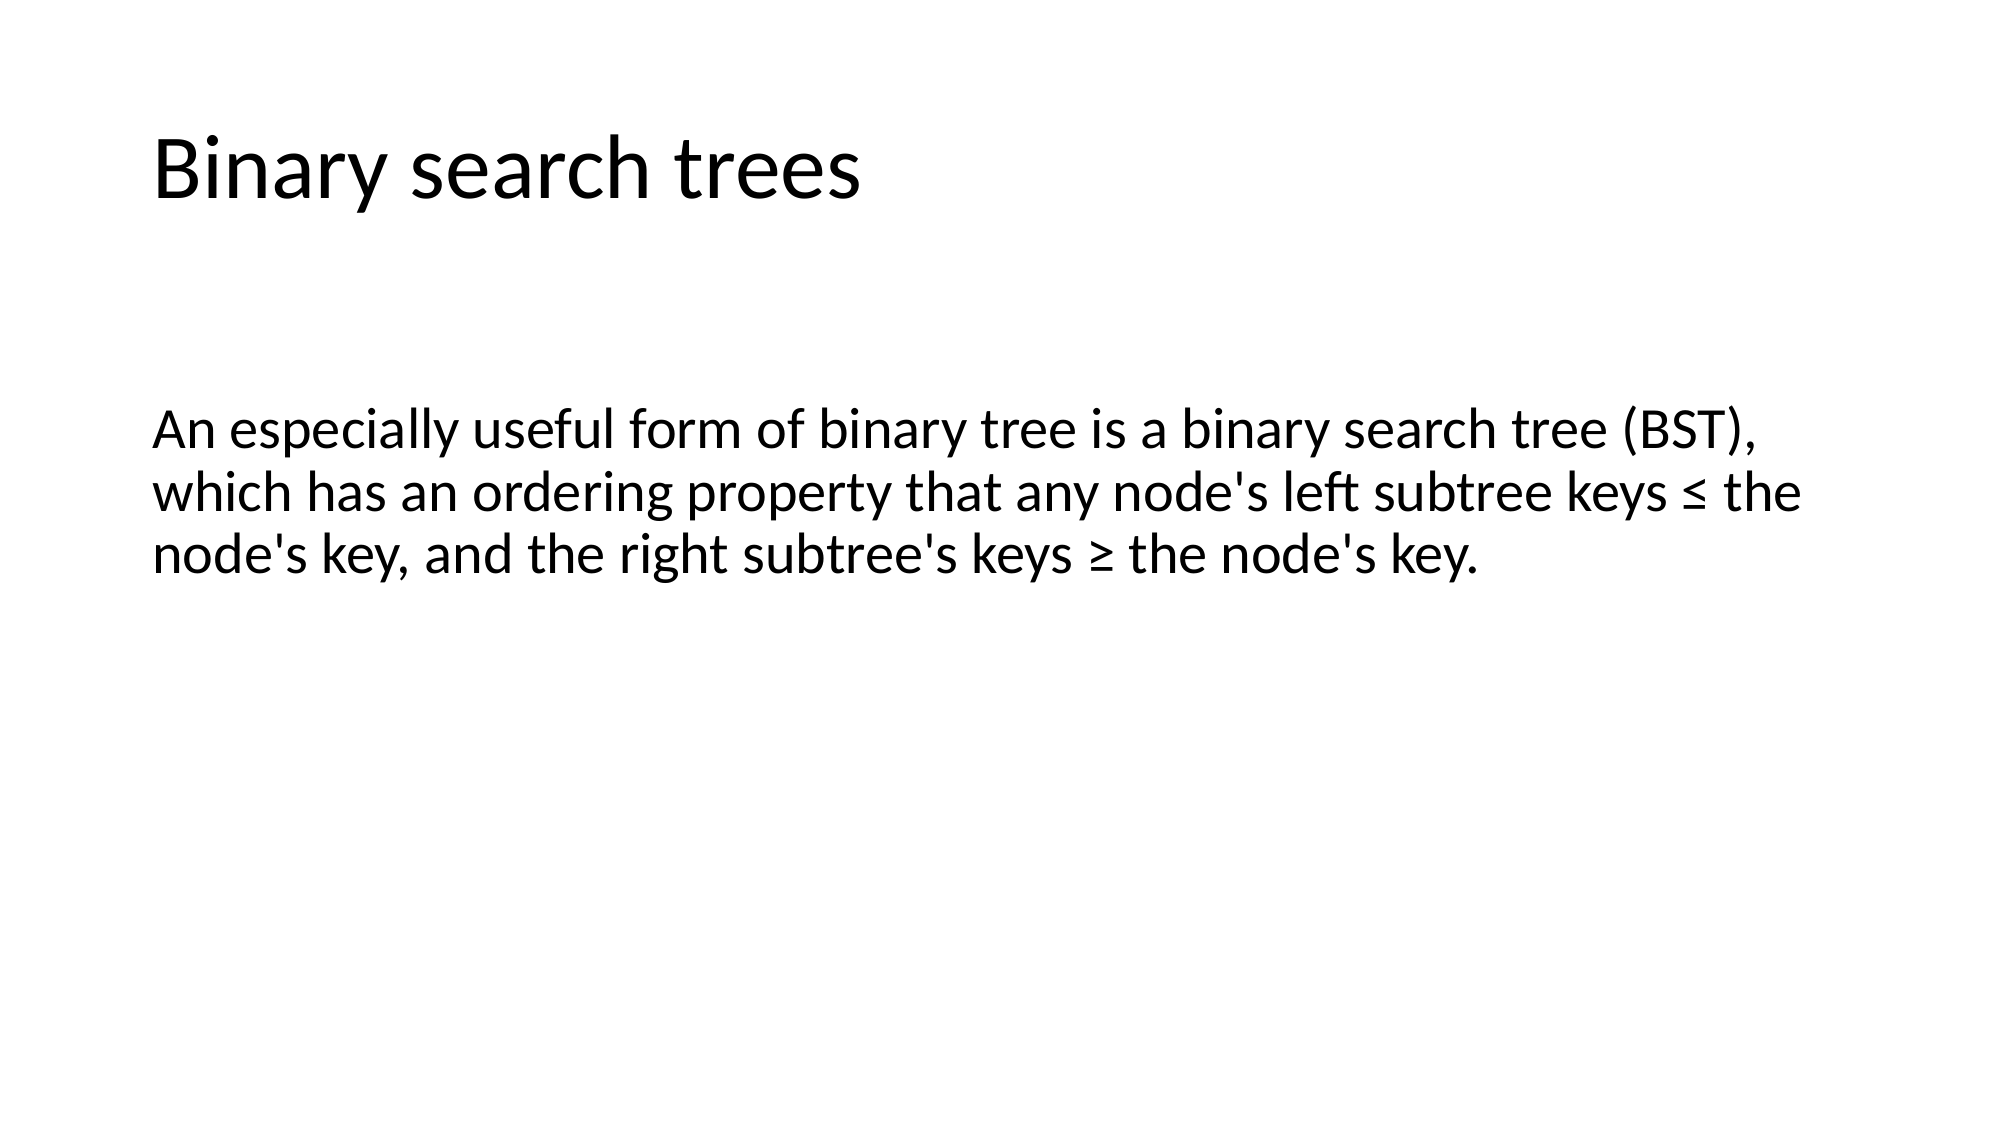

# Binary search trees

An especially useful form of binary tree is a binary search tree (BST), which has an ordering property that any node's left subtree keys ≤ the node's key, and the right subtree's keys ≥ the node's key.